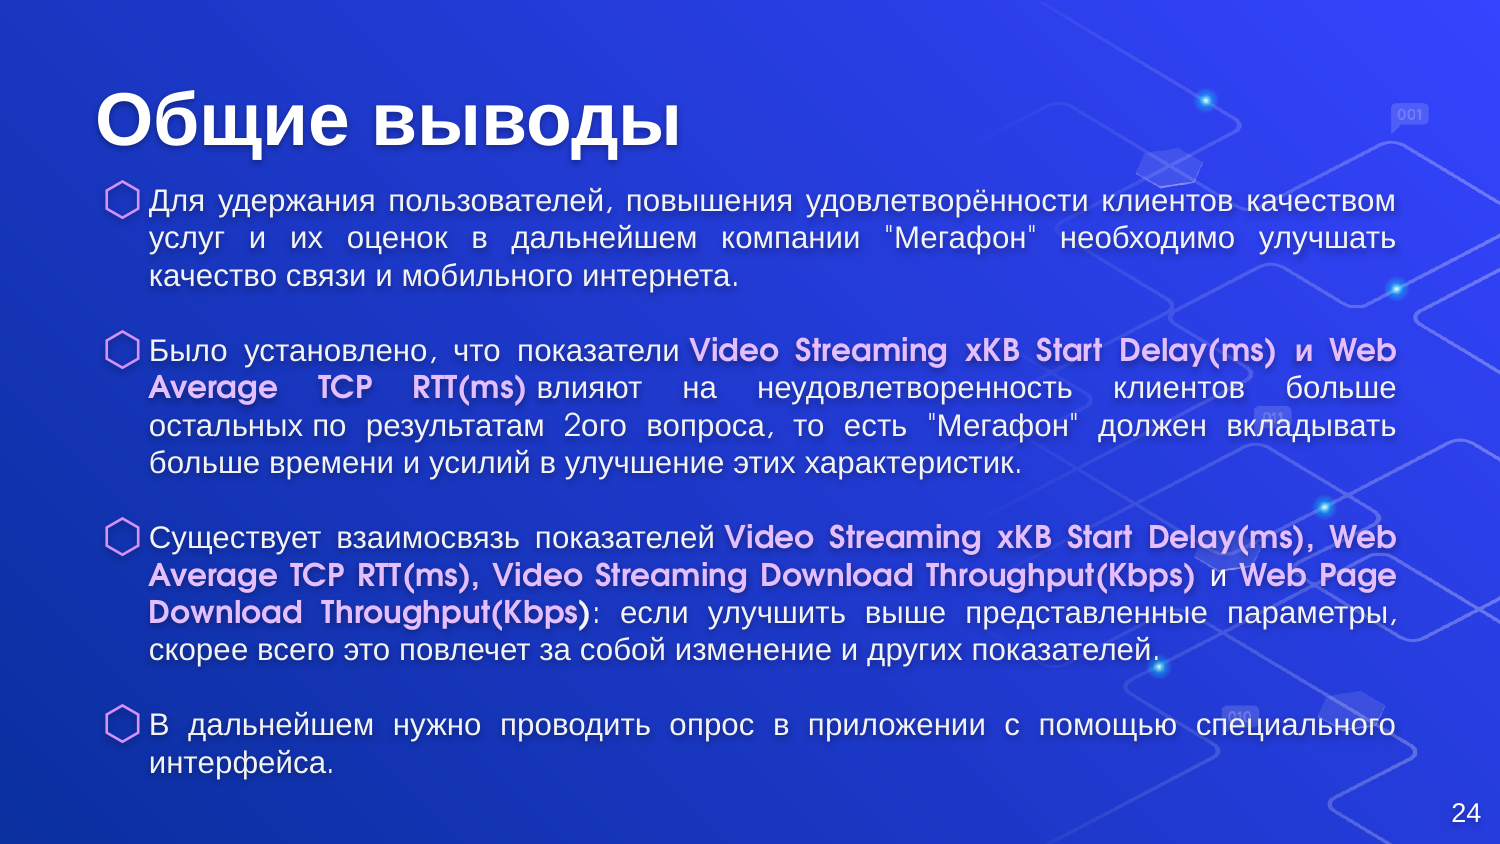

# Общие выводы
Для удержания пользователей, повышения удовлетворённости клиентов качеством услуг и их оценок в дальнейшем компании "Мегафон" необходимо улучшать качество связи и мобильного интернета.

Было установлено, что показатели Video Streaming xKB Start Delay(ms) и Web Average TCP RTT(ms) влияют на неудовлетворенность клиентов больше остальных по результатам 2ого вопроса, то есть "Мегафон" должен вкладывать больше времени и усилий в улучшение этих характеристик.

Существует взаимосвязь показателей Video Streaming xKB Start Delay(ms), Web Average TCP RTT(ms), Video Streaming Download Throughput(Kbps) и Web Page Download Throughput(Kbps): если улучшить выше представленные параметры, скорее всего это повлечет за собой изменение и других показателей.

В дальнейшем нужно проводить опрос в приложении с помощью специального интерфейса.

24